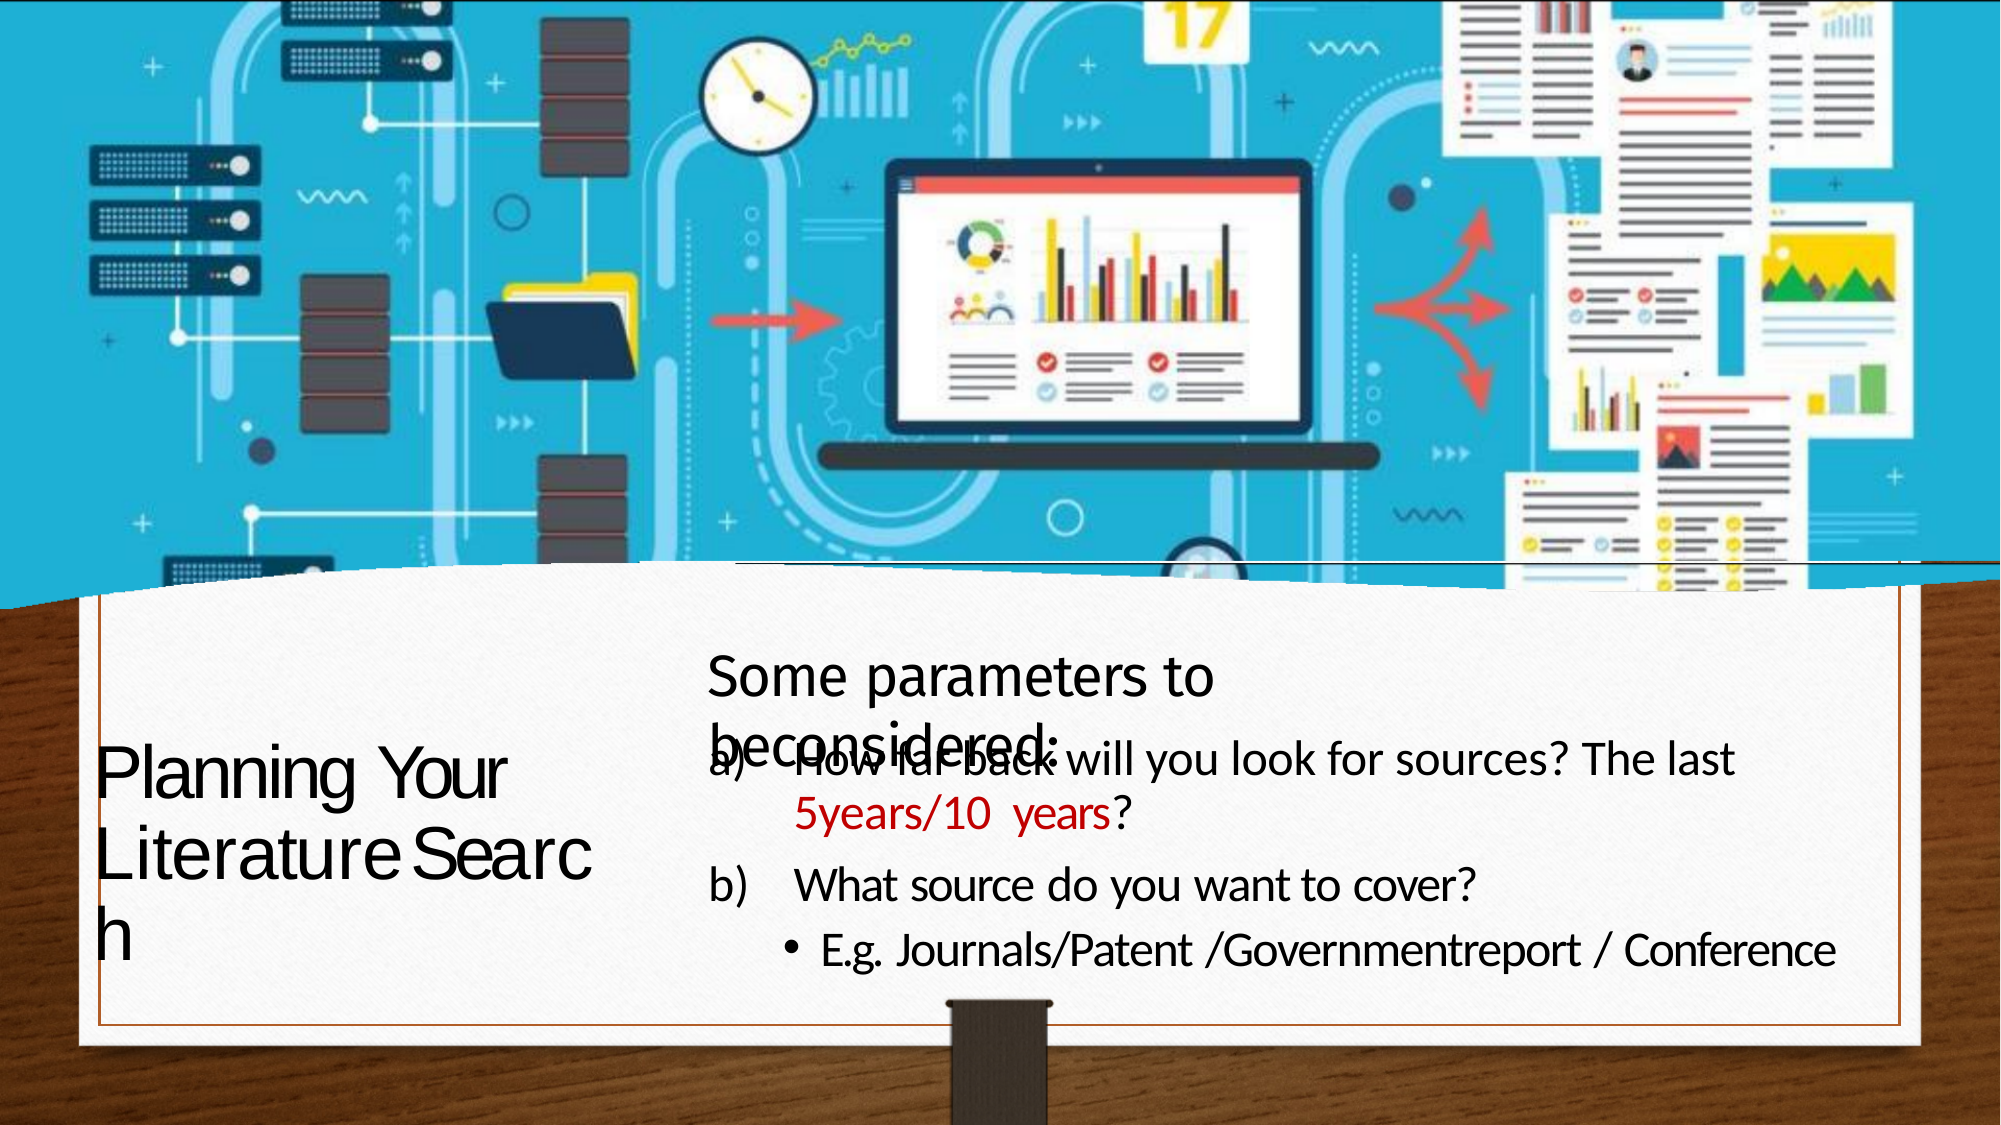

Some parameters to beconsidered:
Planning Your  LiteratureSearch
How far back will you look for sources? The last 5years/10  years?
What source do you want to cover?
E.g. Journals/Patent /Governmentreport / Conference